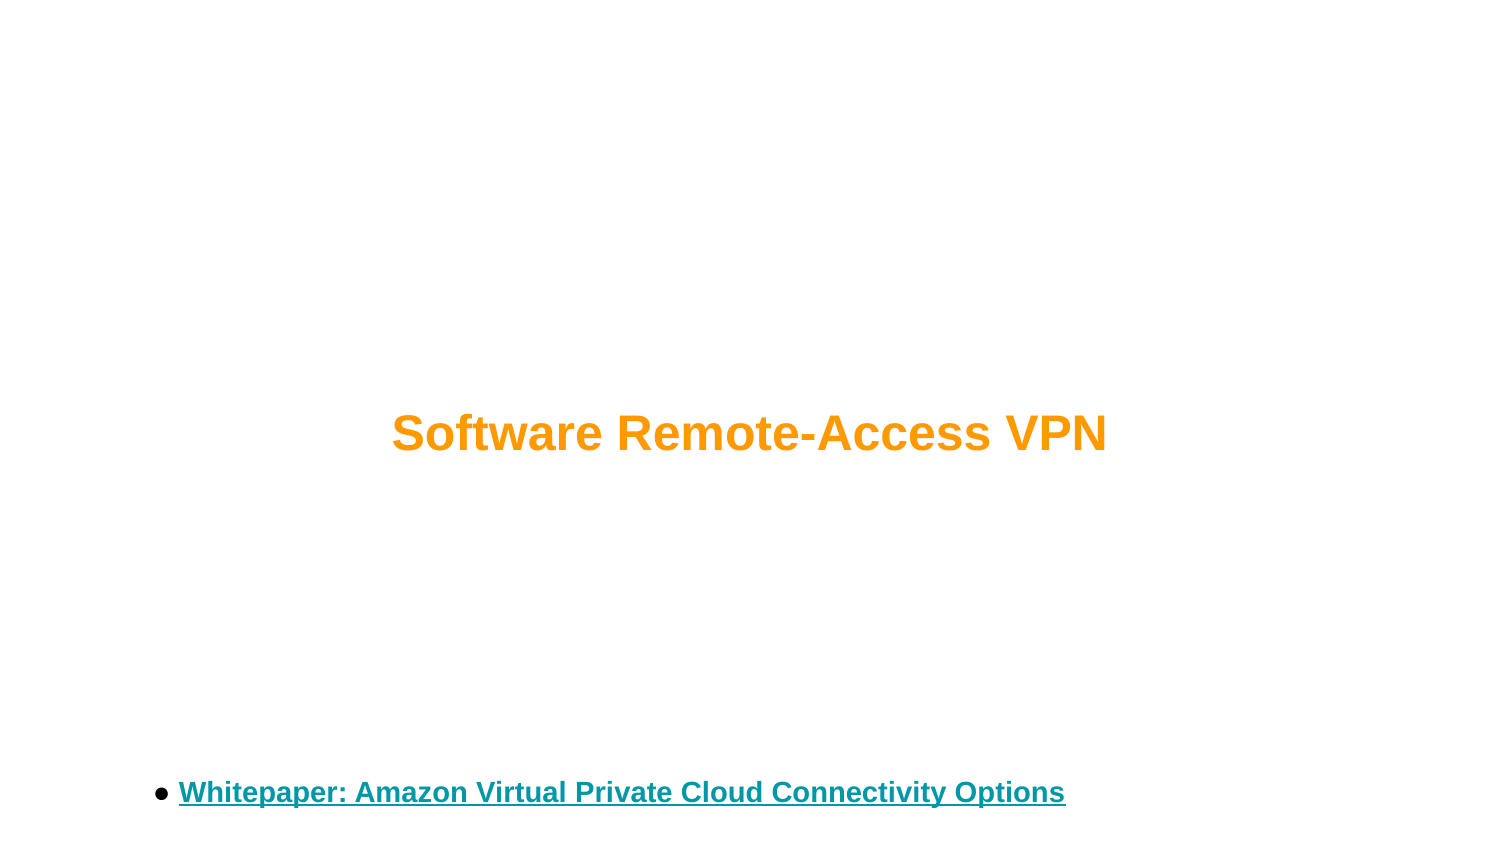

Software Remote-Access VPN
● Whitepaper: Amazon Virtual Private Cloud Connectivity Options